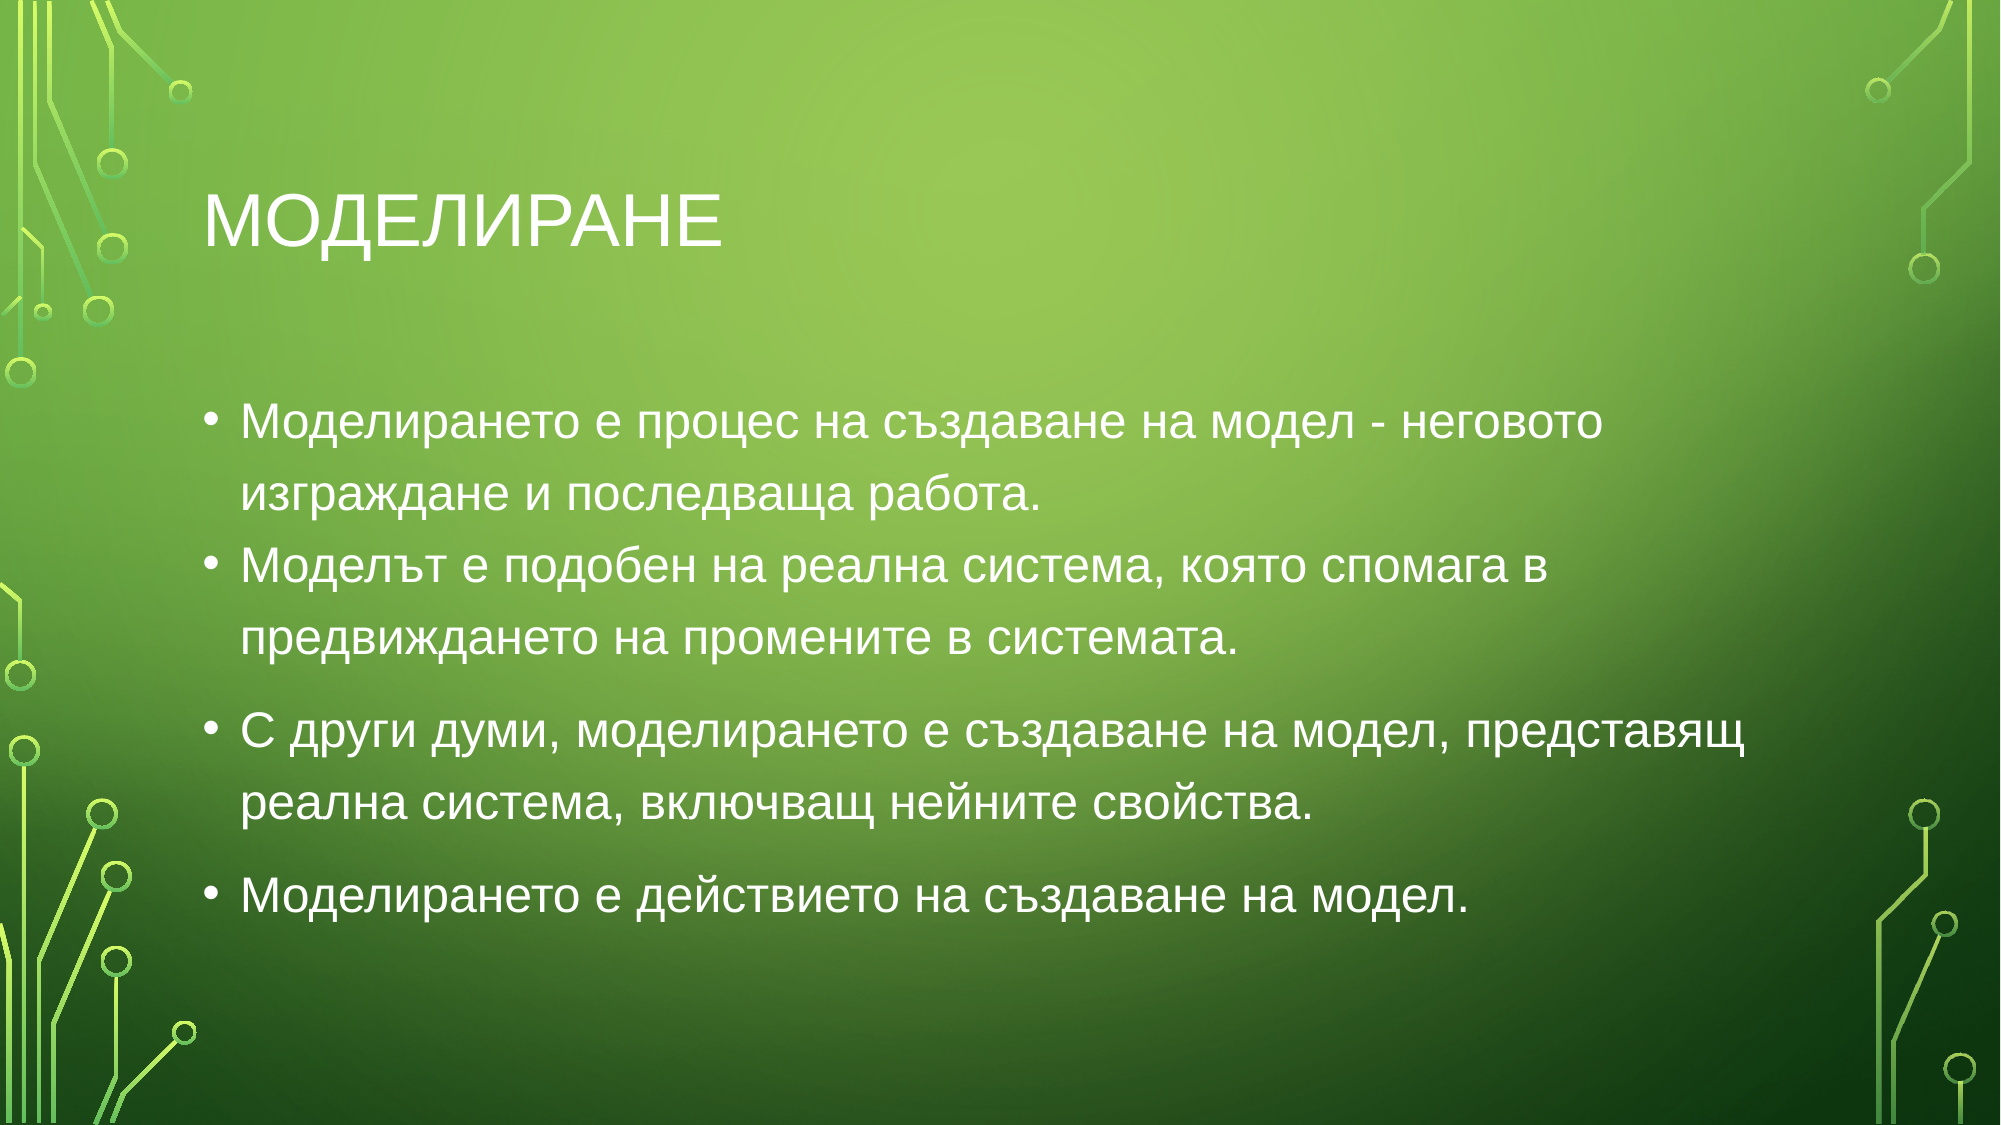

# МОДЕЛИРАНЕ
Моделирането е процес на създаване на модел - неговото изграждане и последваща работа.
Моделът е подобен на реална система, която спомага в предвиждането на промените в системата.
С други думи, моделирането е създаване на модел, представящ реална система, включващ нейните свойства.
Моделирането е действието на създаване на модел.